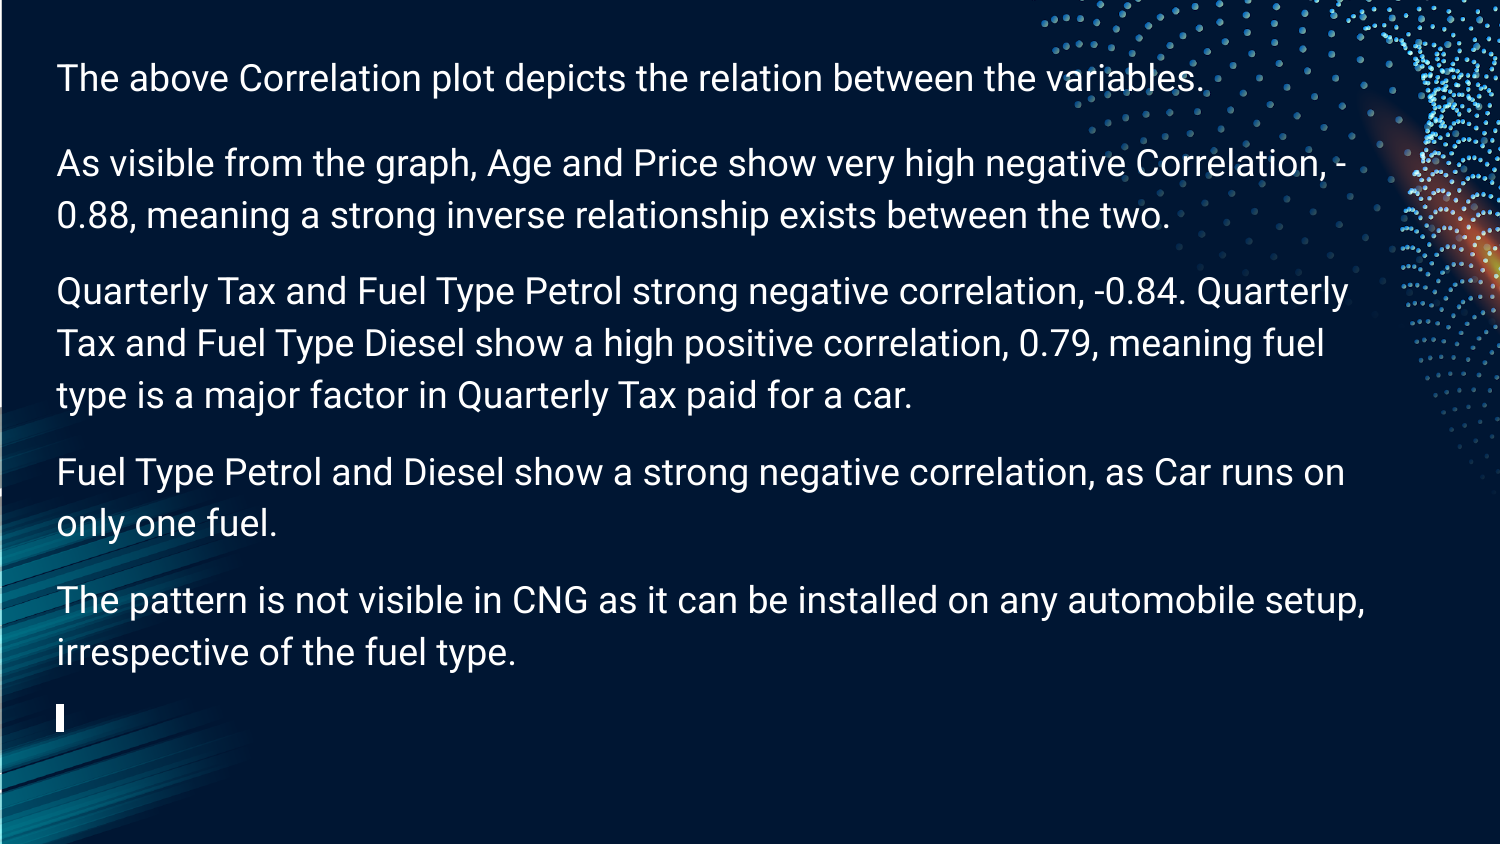

The above Correlation plot depicts the relation between the variables.
As visible from the graph, Age and Price show very high negative Correlation, -0.88, meaning a strong inverse relationship exists between the two.
Quarterly Tax and Fuel Type Petrol strong negative correlation, -0.84. Quarterly Tax and Fuel Type Diesel show a high positive correlation, 0.79, meaning fuel type is a major factor in Quarterly Tax paid for a car.
Fuel Type Petrol and Diesel show a strong negative correlation, as Car runs on only one fuel.
The pattern is not visible in CNG as it can be installed on any automobile setup, irrespective of the fuel type.